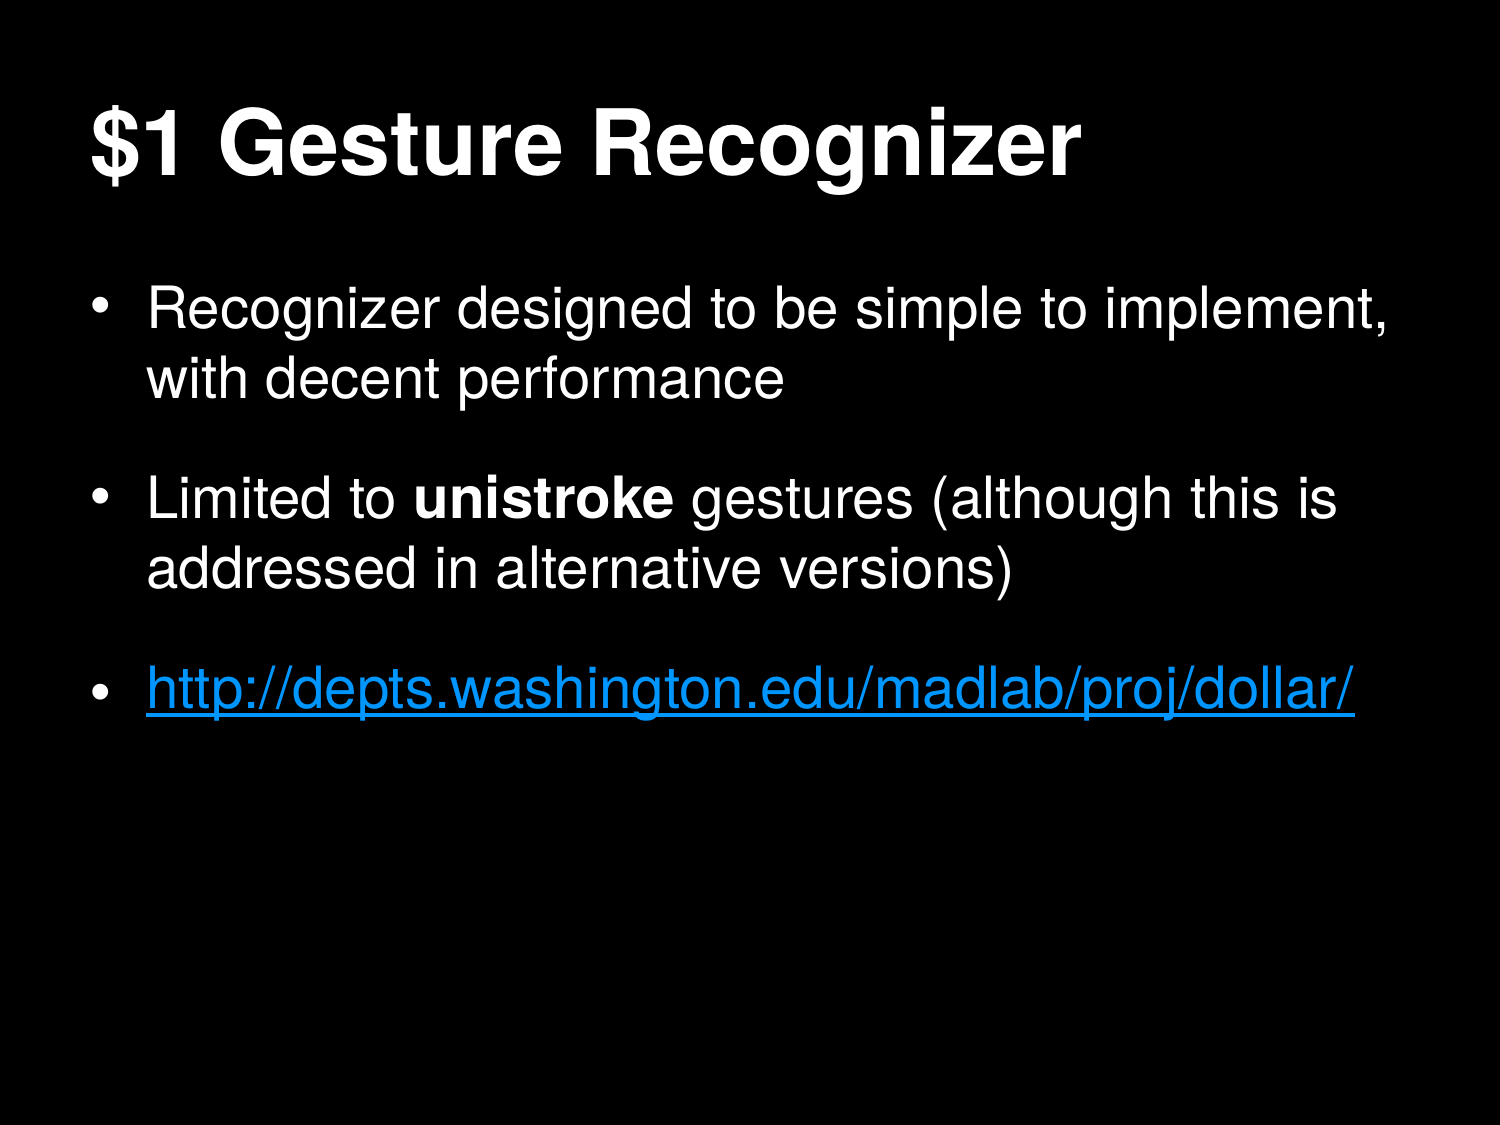

# $1 Gesture Recognizer
Recognizer designed to be simple to implement, with decent performance
Limited to unistroke gestures (although this is addressed in alternative versions)
http://depts.washington.edu/madlab/proj/dollar/